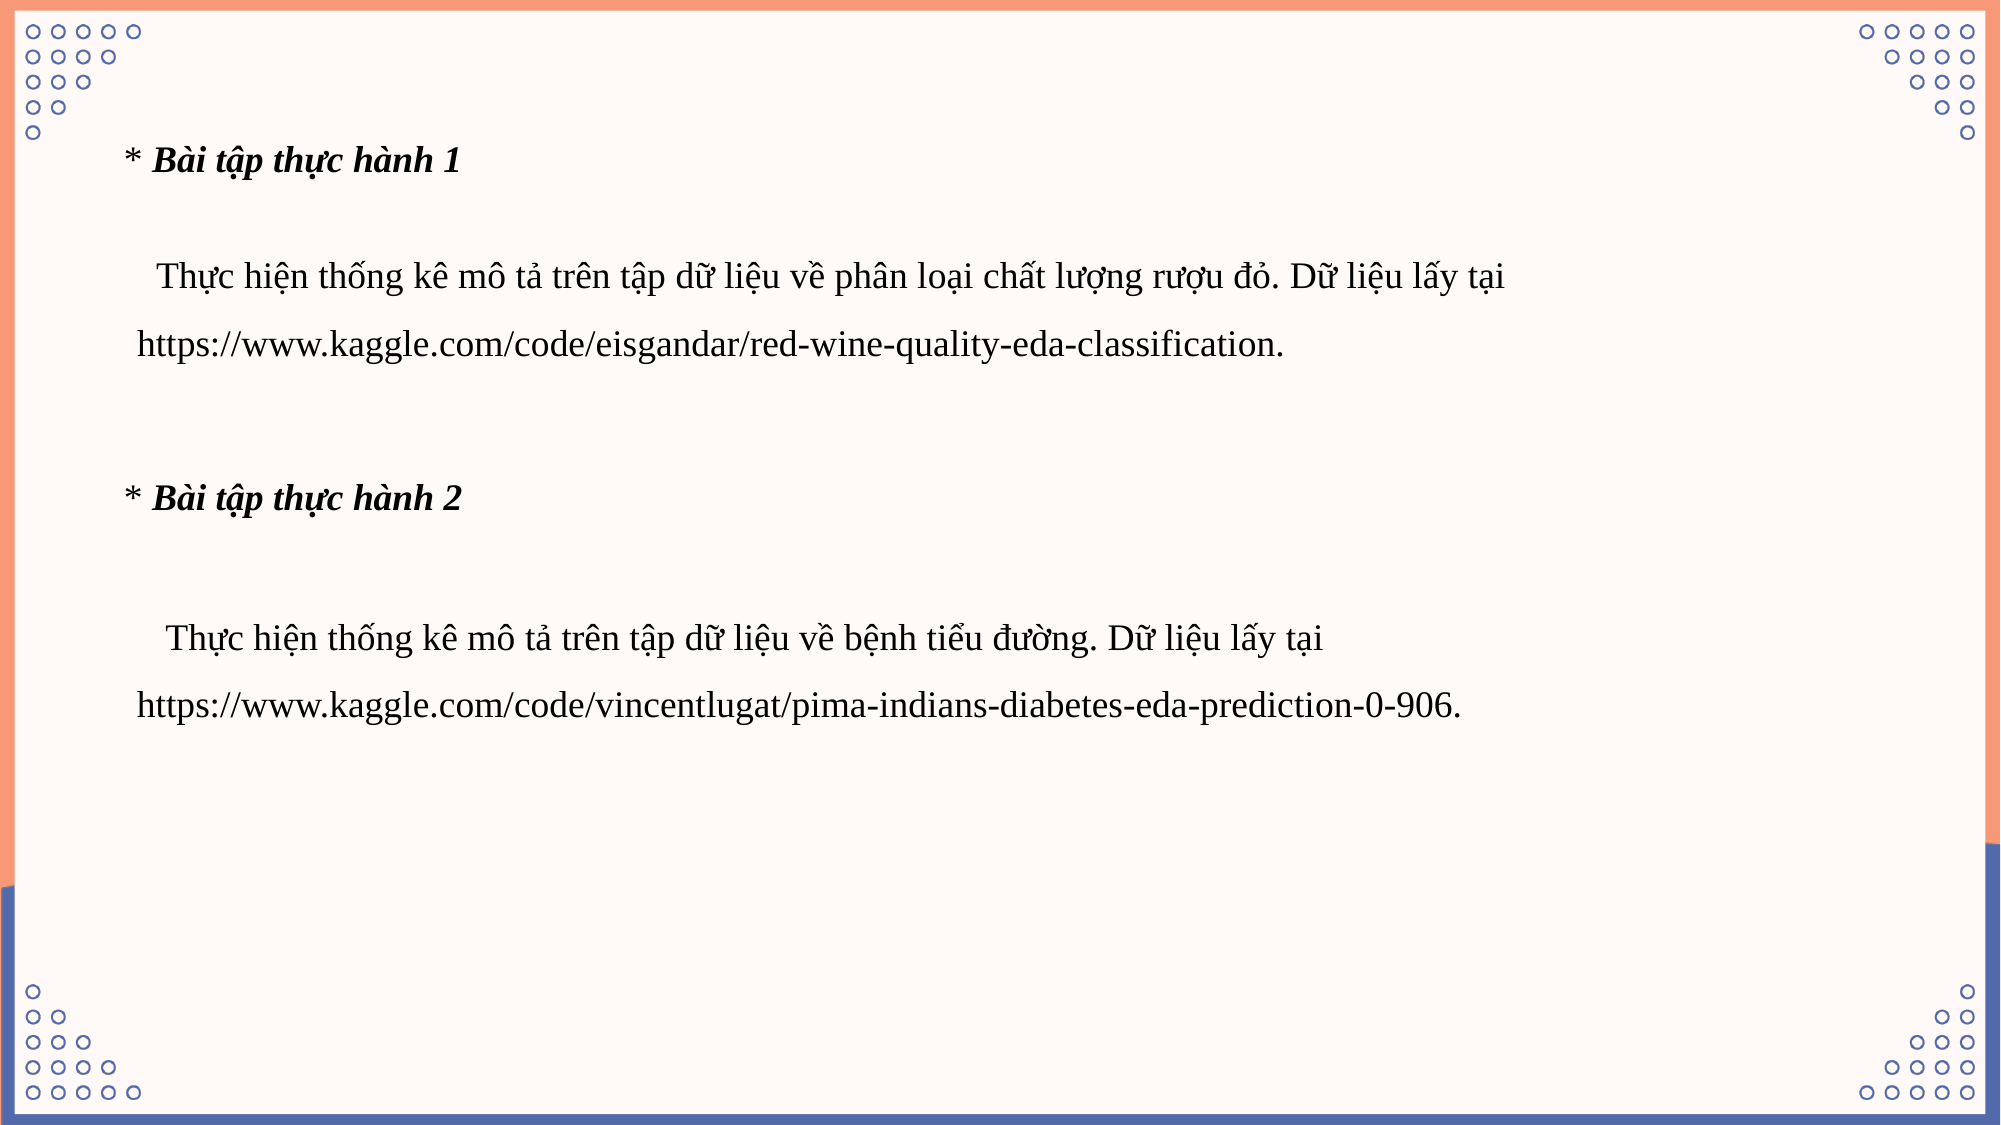

* Bài tập thực hành 1
# Thực hiện thống kê mô tả trên tập dữ liệu về phân loại chất lượng rượu đỏ. Dữ liệu lấy tại https://www.kaggle.com/code/eisgandar/red-wine-quality-eda-classification.
 * Bài tập thực hành 2
   Thực hiện thống kê mô tả trên tập dữ liệu về bệnh tiểu đường. Dữ liệu lấy tại https://www.kaggle.com/code/vincentlugat/pima-indians-diabetes-eda-prediction-0-906.